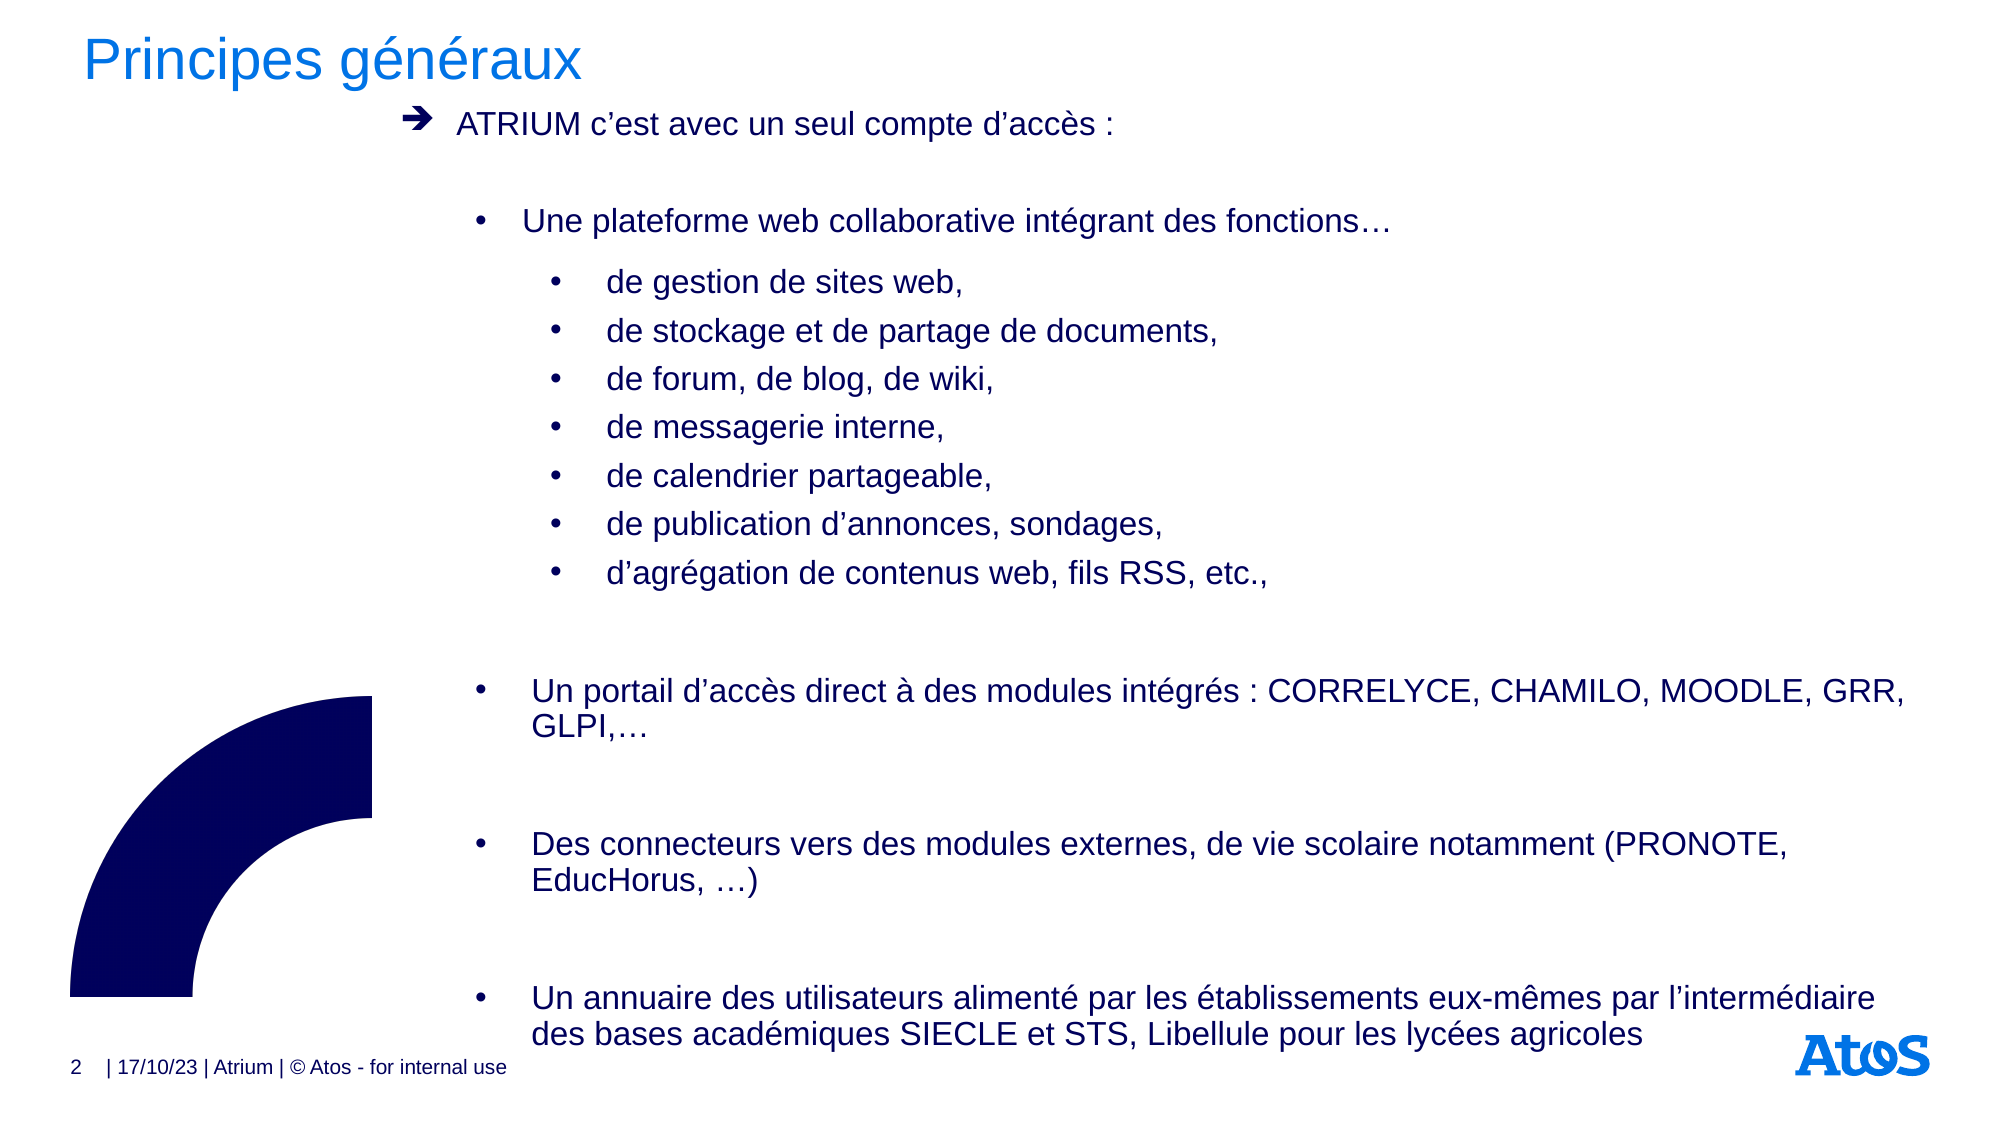

# Principes généraux
ATRIUM c’est avec un seul compte d’accès :

Une plateforme web collaborative intégrant des fonctions…
de gestion de sites web,
de stockage et de partage de documents,
de forum, de blog, de wiki,
de messagerie interne,
de calendrier partageable,
de publication d’annonces, sondages,
d’agrégation de contenus web, fils RSS, etc.,

Un portail d’accès direct à des modules intégrés : CORRELYCE, CHAMILO, MOODLE, GRR, GLPI,…

Des connecteurs vers des modules externes, de vie scolaire notamment (PRONOTE, EducHorus, …)

Un annuaire des utilisateurs alimenté par les établissements eux-mêmes par l’intermédiaire des bases académiques SIECLE et STS, Libellule pour les lycées agricoles

Des fonctions puissantes de sélection par classe, groupe, profil, etc…

2